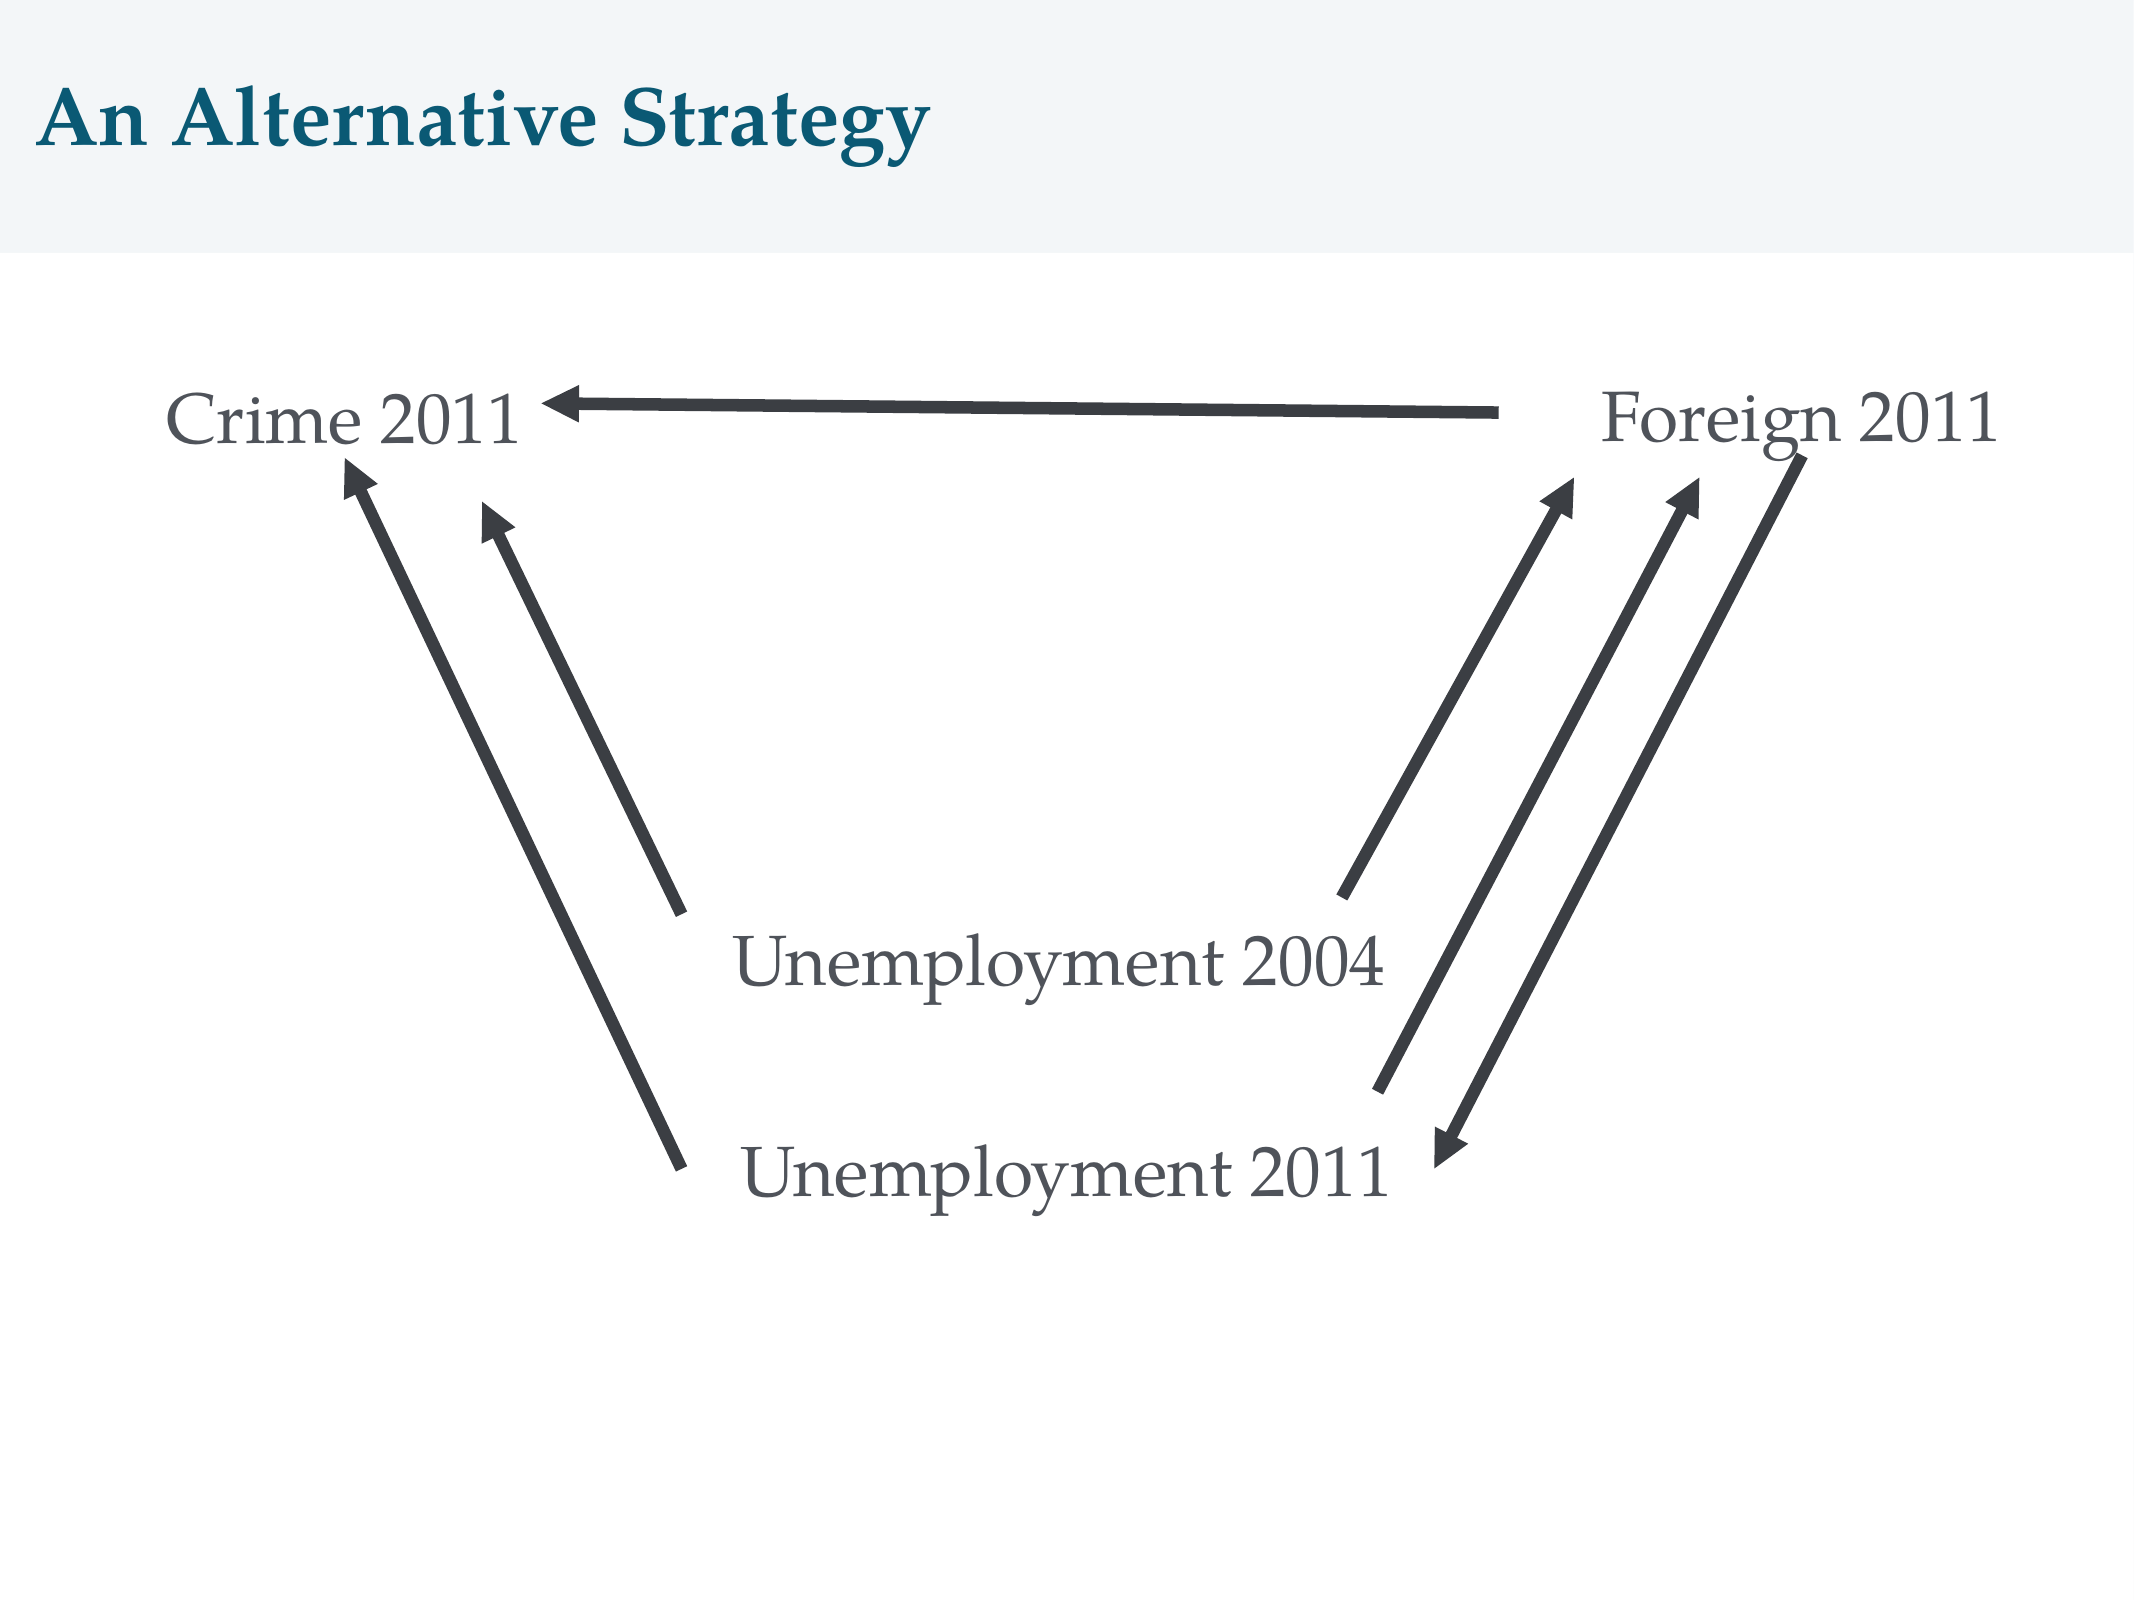

An Alternative Strategy
Foreign 2011
Crime 2011
Unemployment 2004
Unemployment 2011